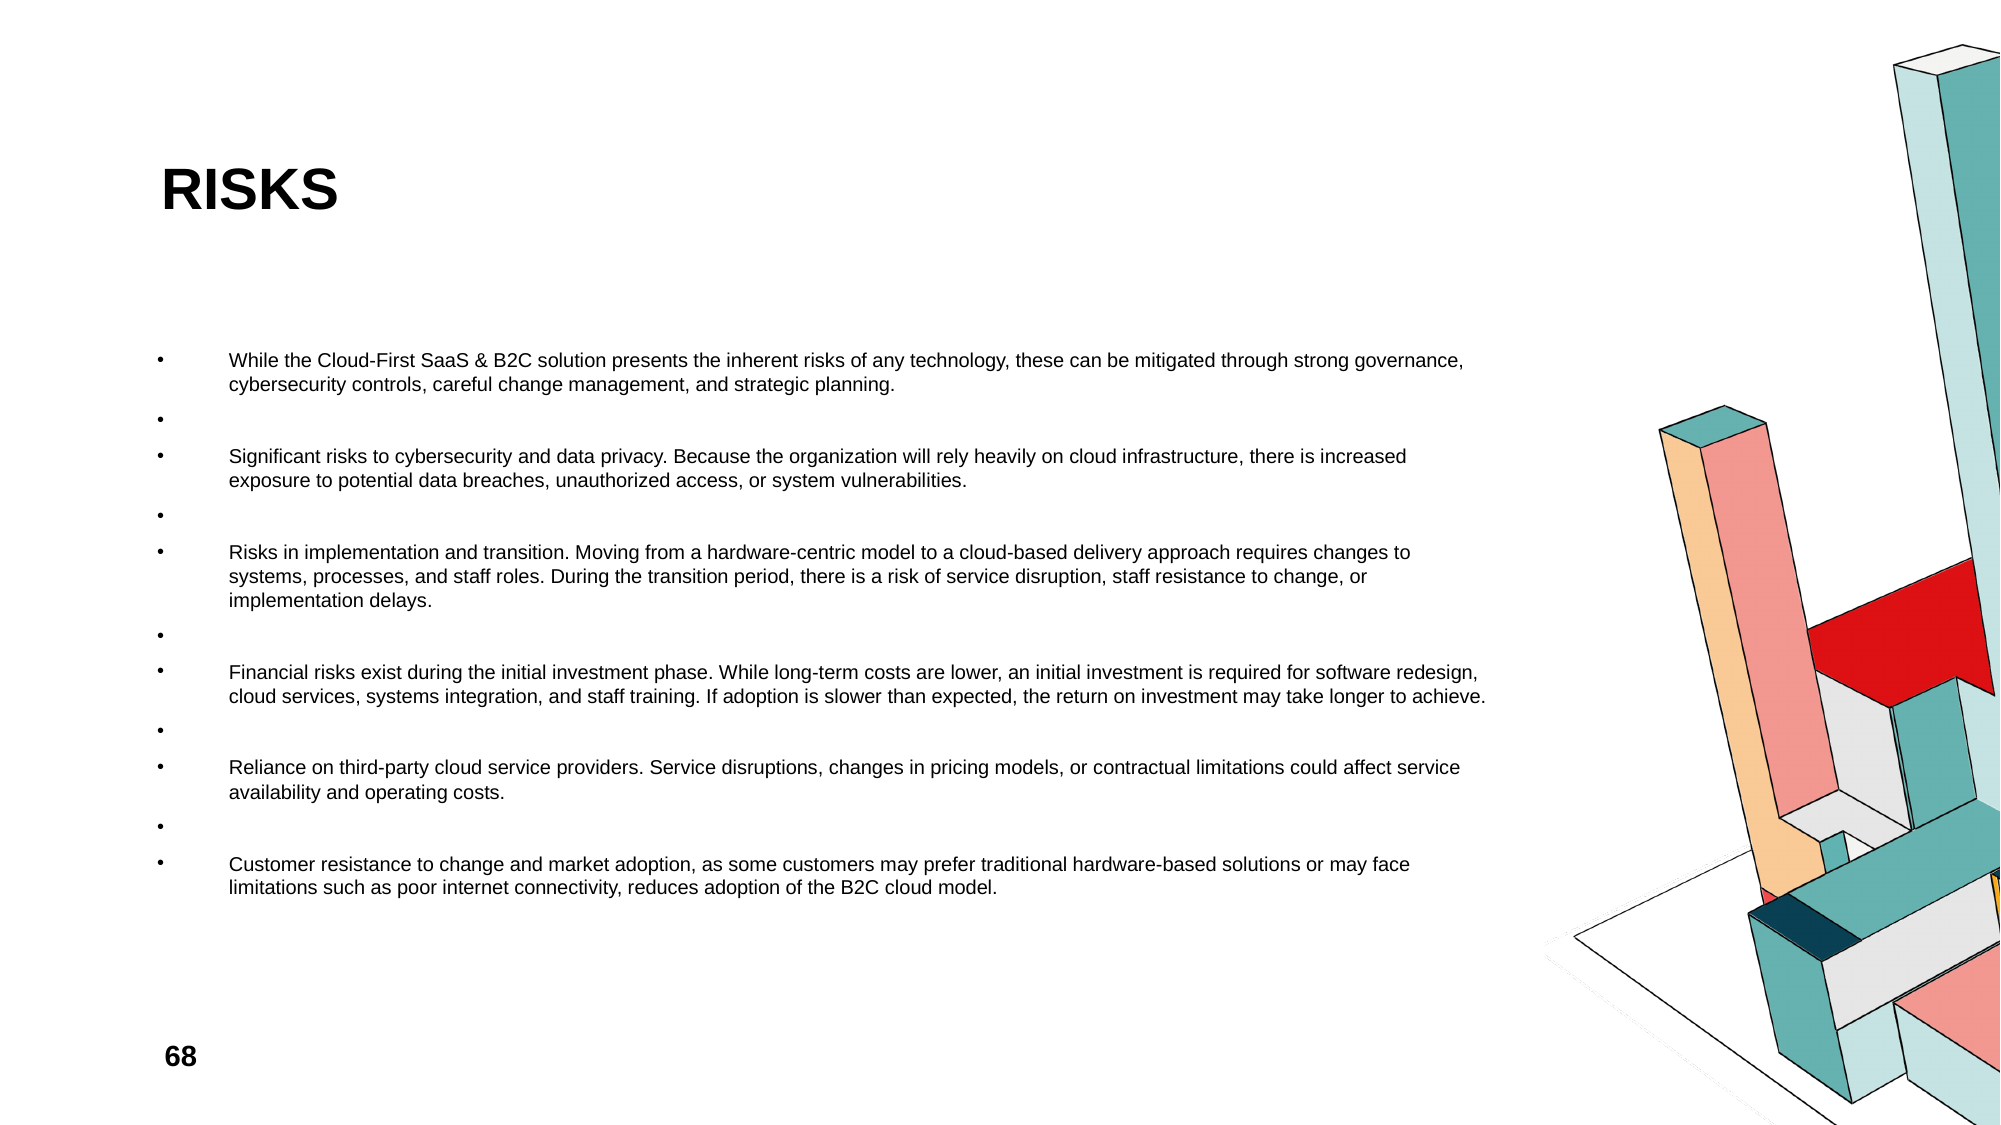

# Risks
While the Cloud-First SaaS & B2C solution presents the inherent risks of any technology, these can be mitigated through strong governance, cybersecurity controls, careful change management, and strategic planning.

Significant risks to cybersecurity and data privacy. Because the organization will rely heavily on cloud infrastructure, there is increased exposure to potential data breaches, unauthorized access, or system vulnerabilities.

Risks in implementation and transition. Moving from a hardware-centric model to a cloud-based delivery approach requires changes to systems, processes, and staff roles. During the transition period, there is a risk of service disruption, staff resistance to change, or implementation delays.

Financial risks exist during the initial investment phase. While long-term costs are lower, an initial investment is required for software redesign, cloud services, systems integration, and staff training. If adoption is slower than expected, the return on investment may take longer to achieve.

Reliance on third-party cloud service providers. Service disruptions, changes in pricing models, or contractual limitations could affect service availability and operating costs.

Customer resistance to change and market adoption, as some customers may prefer traditional hardware-based solutions or may face limitations such as poor internet connectivity, reduces adoption of the B2C cloud model.

68